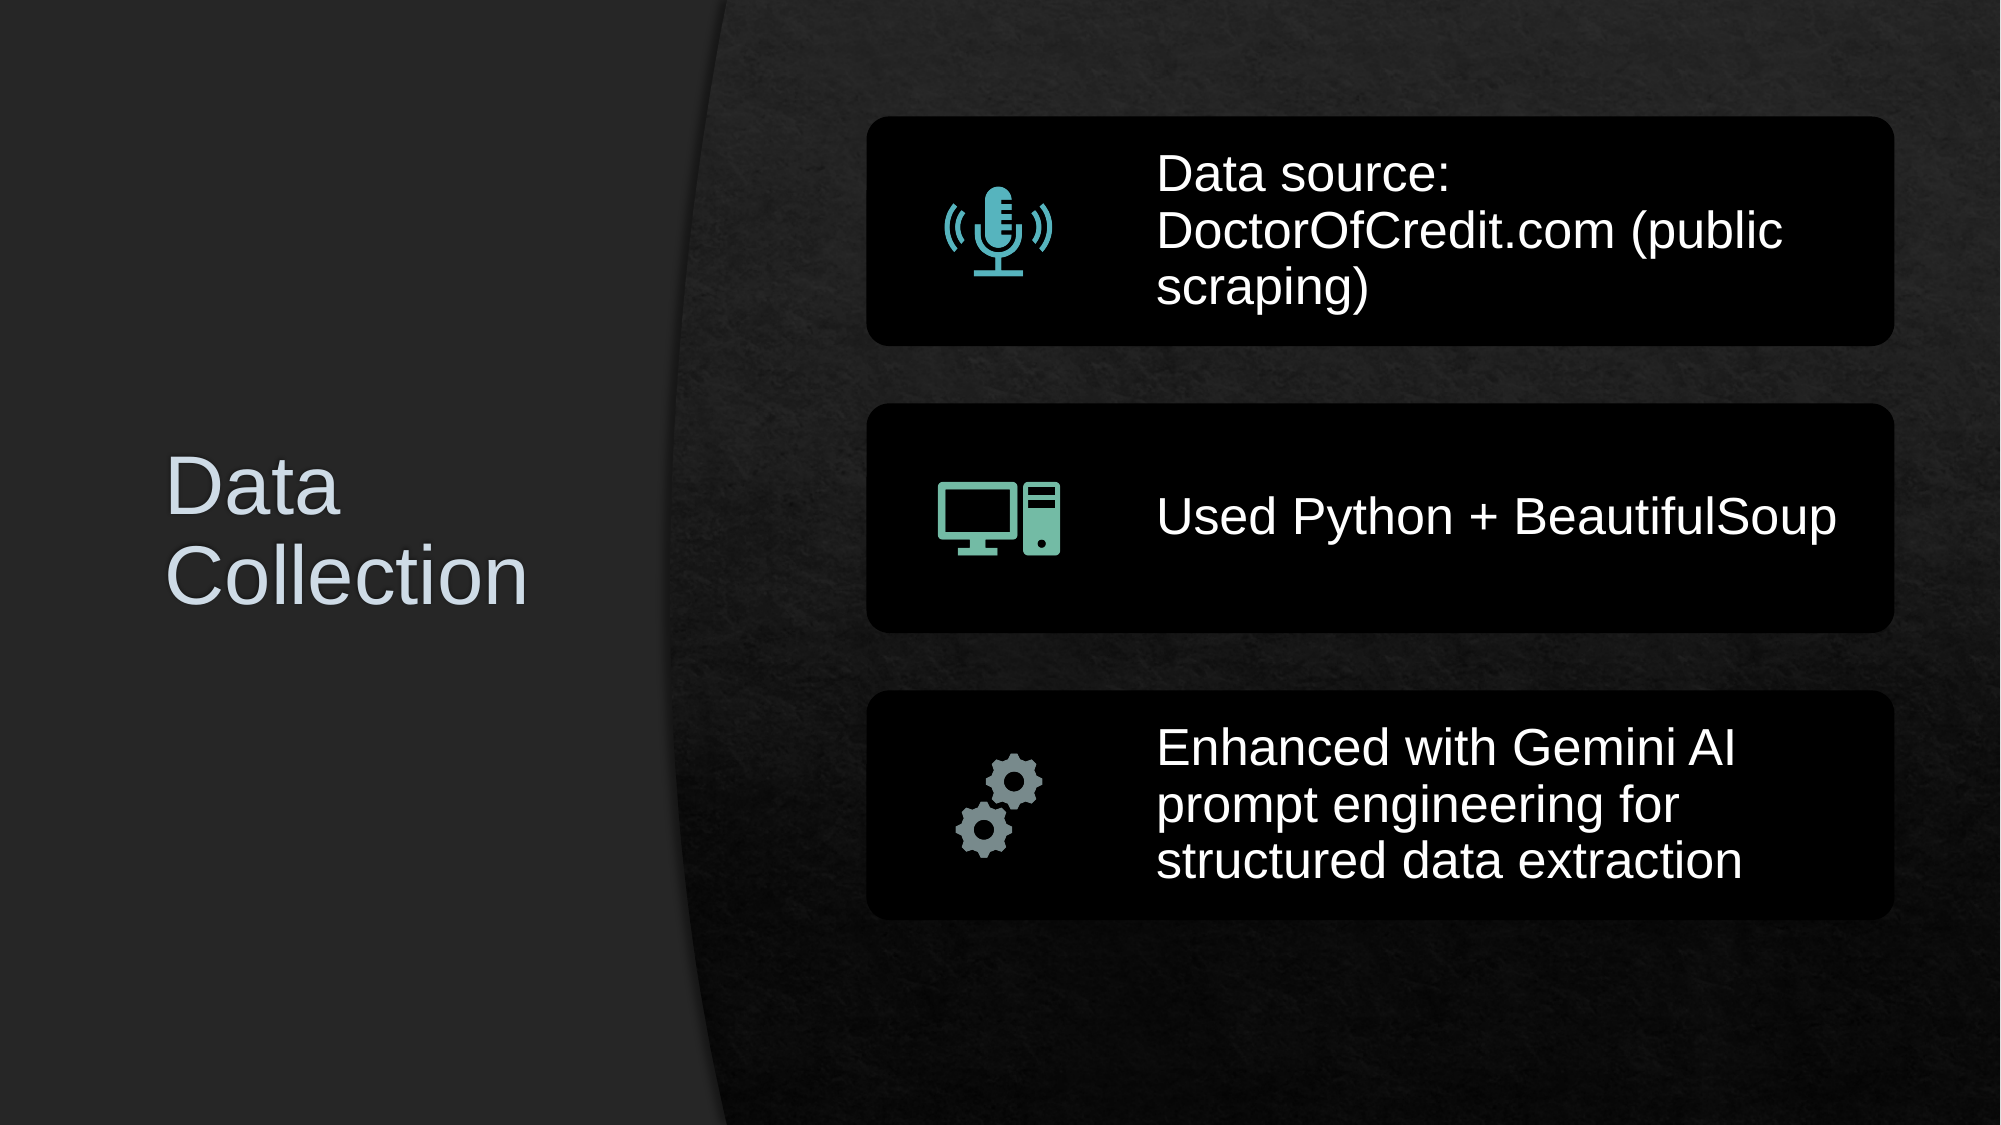

# Data Collection
Data source: DoctorOfCredit.com (public scraping)
Used Python + BeautifulSoup
Enhanced with Gemini AI prompt engineering for structured data extraction